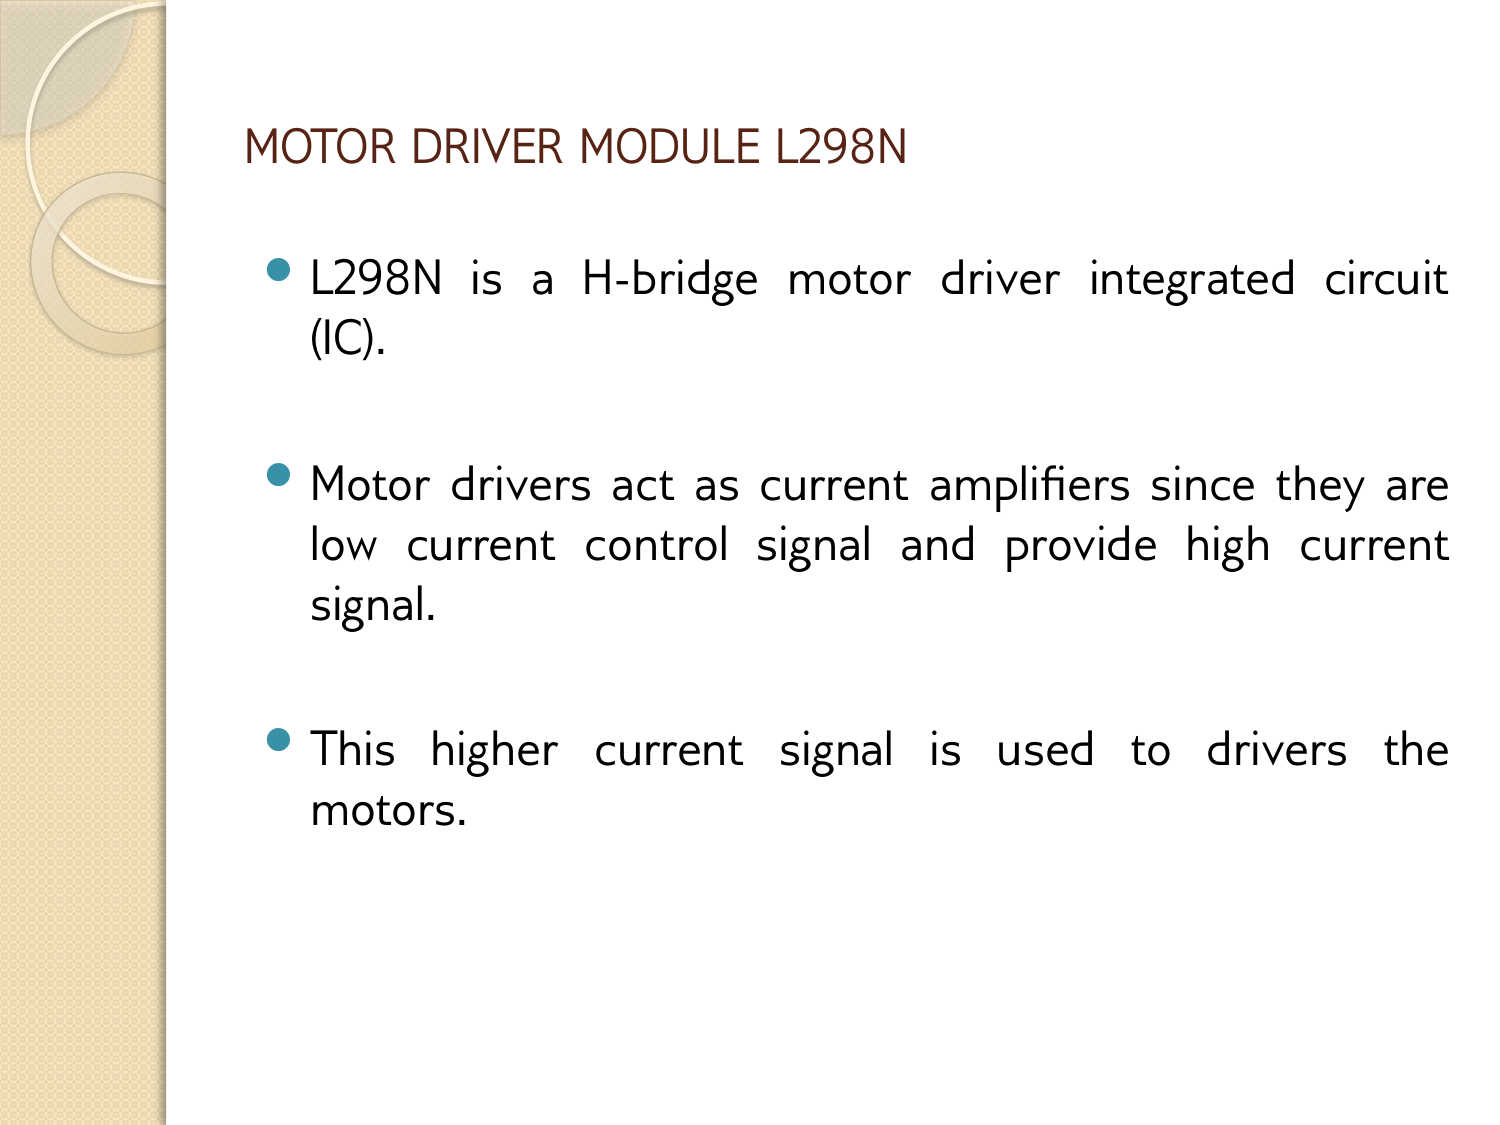

# MOTOR DRIVER MODULE L298N
L298N is a H-bridge motor driver integrated circuit (IC).

Motor drivers act as current amplifiers since they are low current control signal and provide high current signal.

This higher current signal is used to drivers the motors.